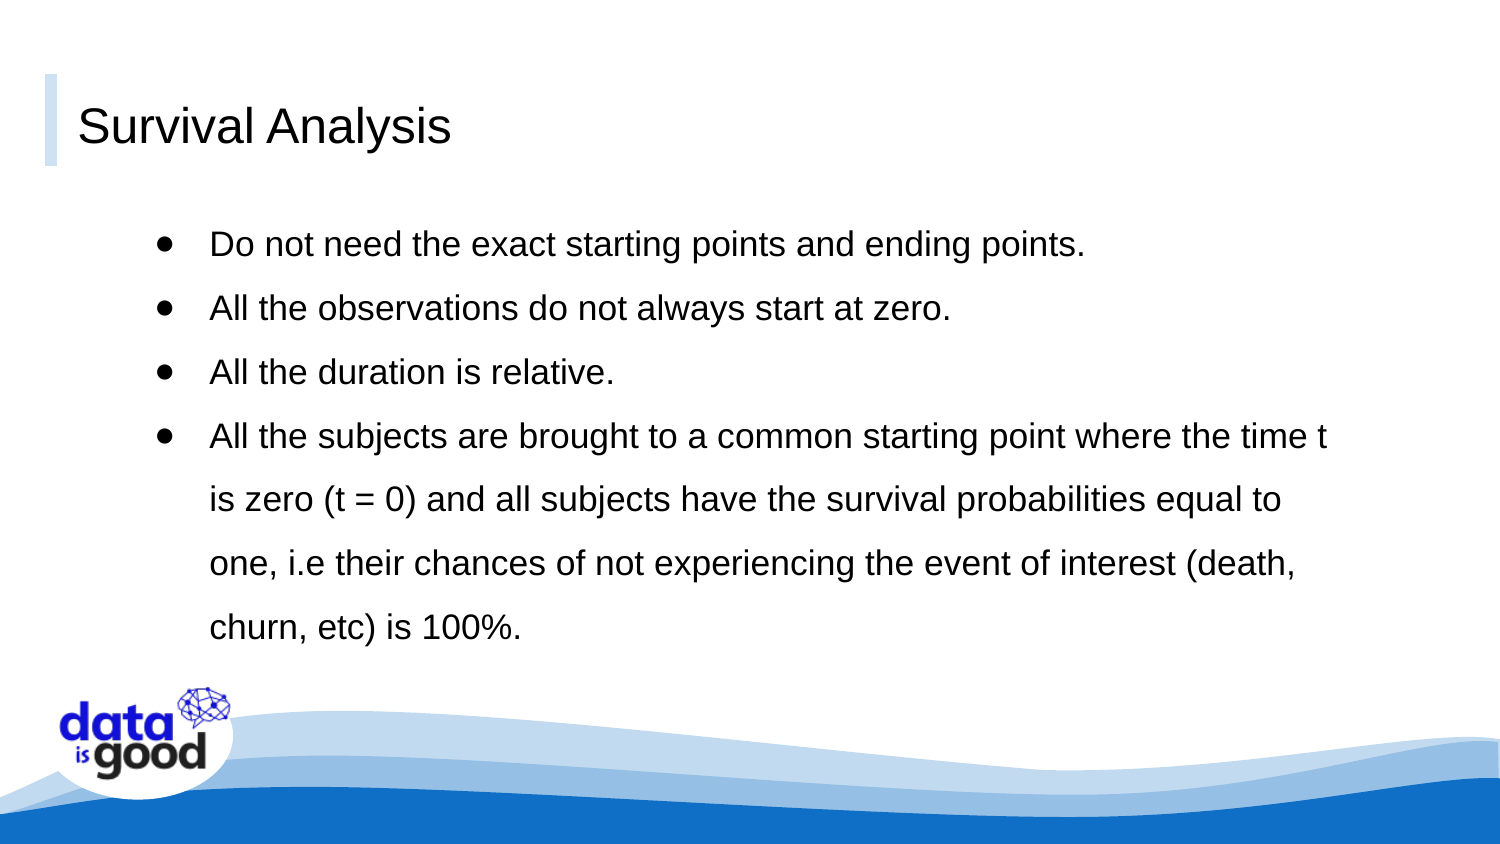

# Survival Analysis
Do not need the exact starting points and ending points.
All the observations do not always start at zero.
All the duration is relative.
All the subjects are brought to a common starting point where the time t is zero (t = 0) and all subjects have the survival probabilities equal to one, i.e their chances of not experiencing the event of interest (death, churn, etc) is 100%.